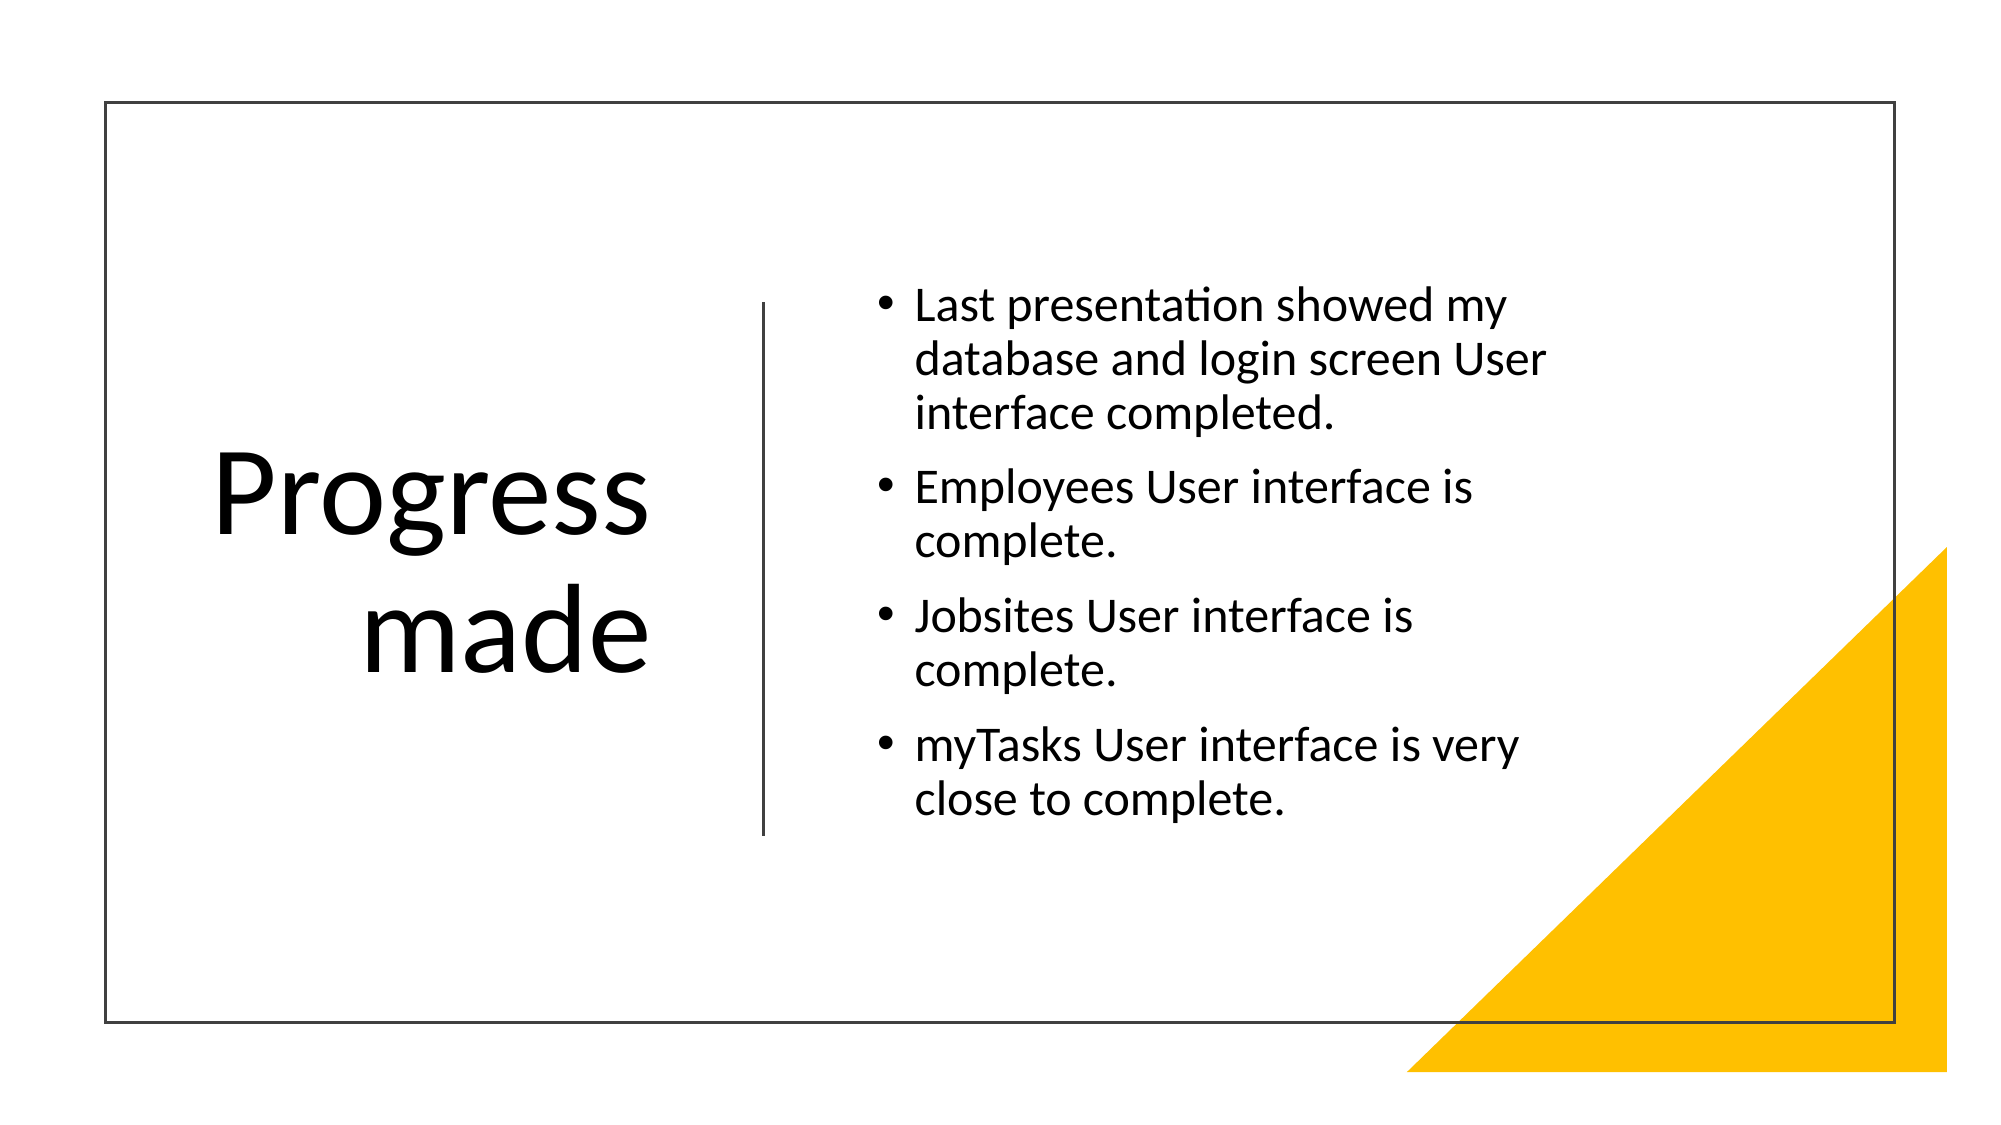

# Progress made
Last presentation showed my database and login screen User interface completed.
Employees User interface is complete.
Jobsites User interface is complete.
myTasks User interface is very close to complete.